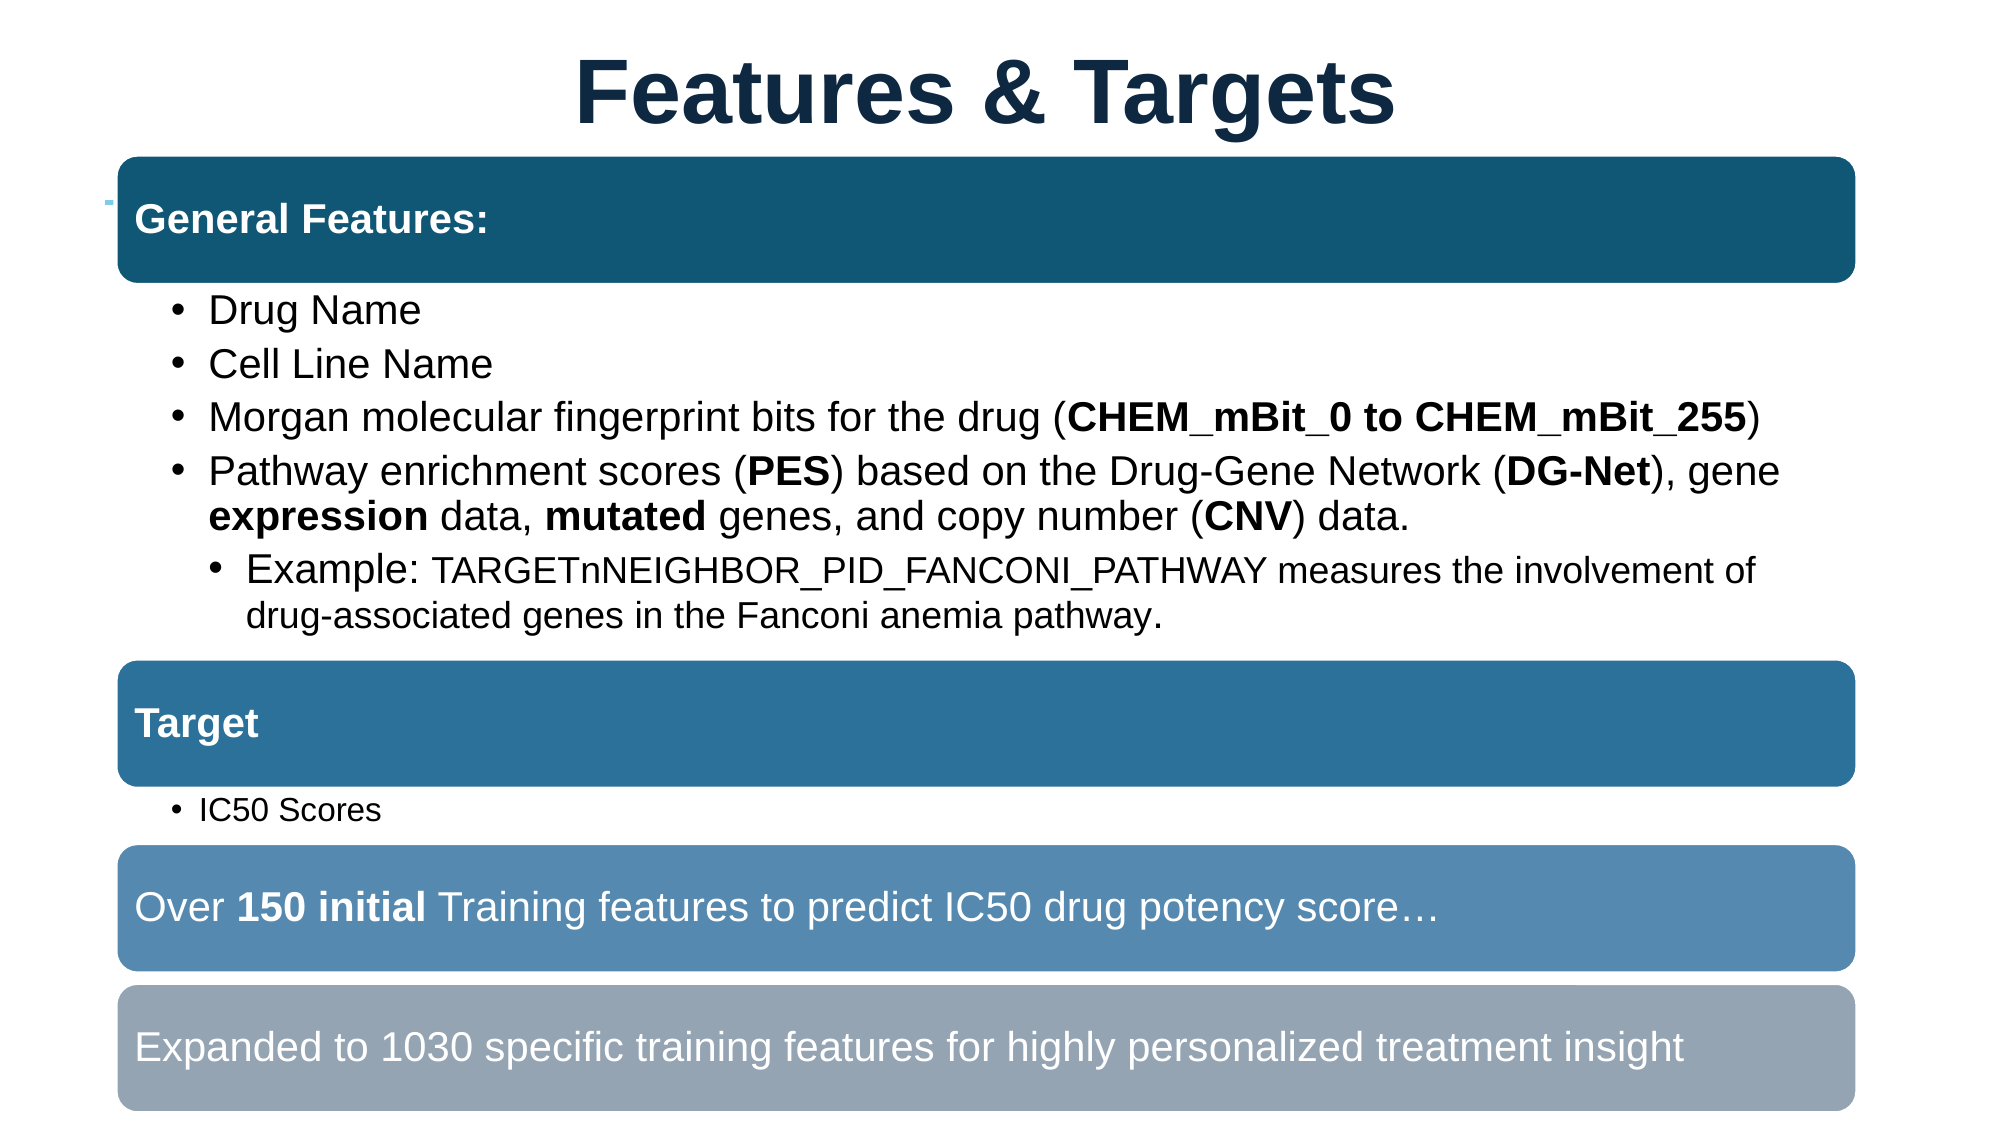

# Features & Targets

General Features:

Drug Name
Cell Line Name
Morgan molecular fingerprint bits for the drug (CHEM_mBit_0 to CHEM_mBit_255)
Pathway enrichment scores (PES) based on the Drug-Gene Network (DG-Net), gene expression data, mutated genes, and copy number (CNV) data.
Example: TARGETnNEIGHBOR_PID_FANCONI_PATHWAY measures the involvement of drug-associated genes in the Fanconi anemia pathway.

Target

IC50 Scores

Over 150 initial Training features to predict IC50 drug potency score…

Expanded to 1030 specific training features for highly personalized treatment insight